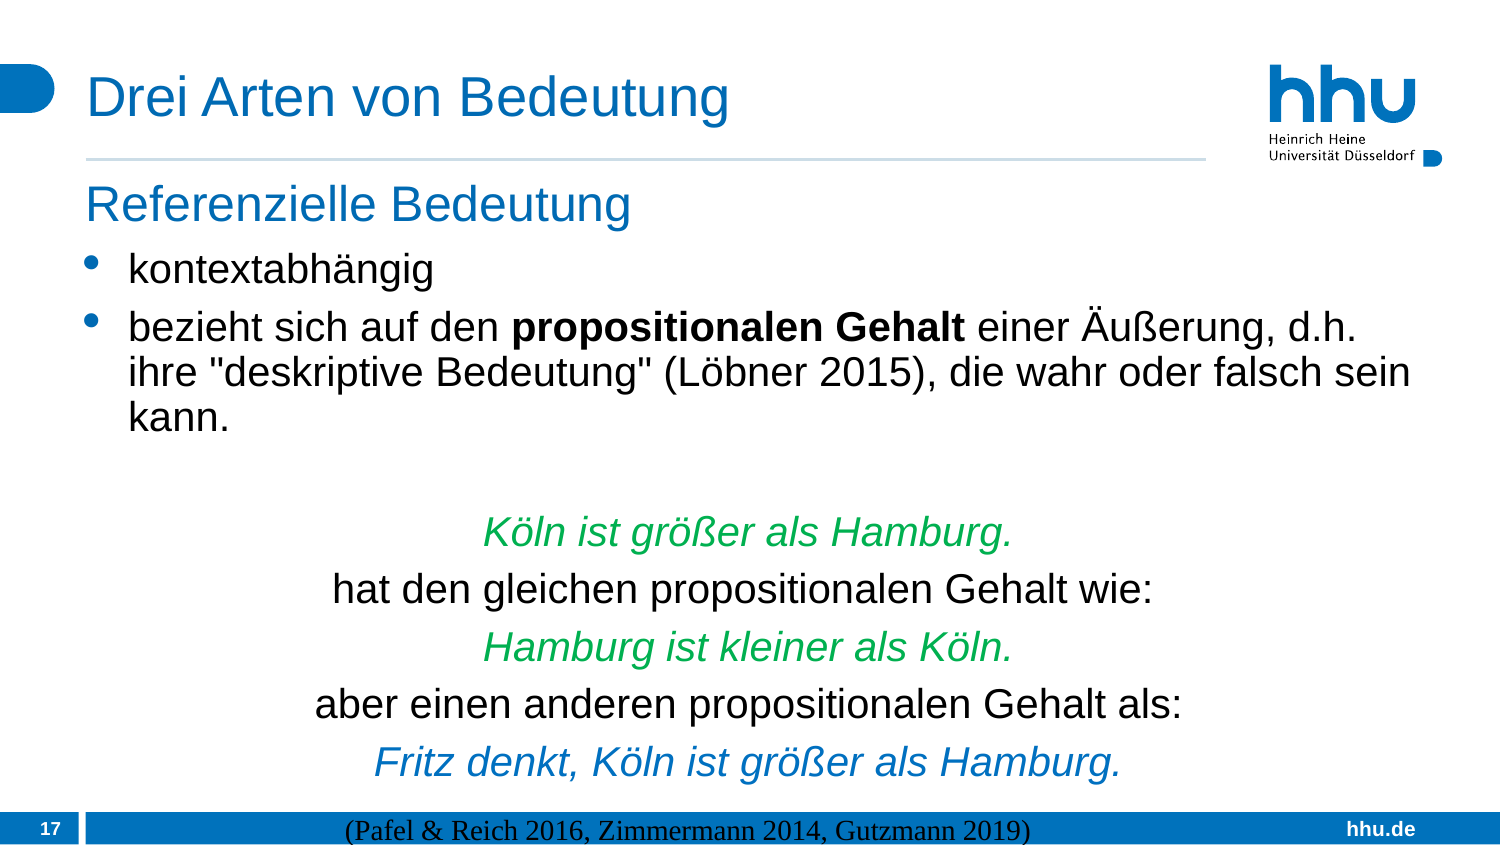

# Drei Arten von Bedeutung
Referenzielle Bedeutung
kontextabhängig
bezieht sich auf den propositionalen Gehalt einer Äußerung, d.h. ihre "deskriptive Bedeutung" (Löbner 2015), die wahr oder falsch sein kann.

Köln ist größer als Hamburg.
hat den gleichen propositionalen Gehalt wie:
Hamburg ist kleiner als Köln.
aber einen anderen propositionalen Gehalt als:
Fritz denkt, Köln ist größer als Hamburg.

17
(Pafel & Reich 2016, Zimmermann 2014, Gutzmann 2019)